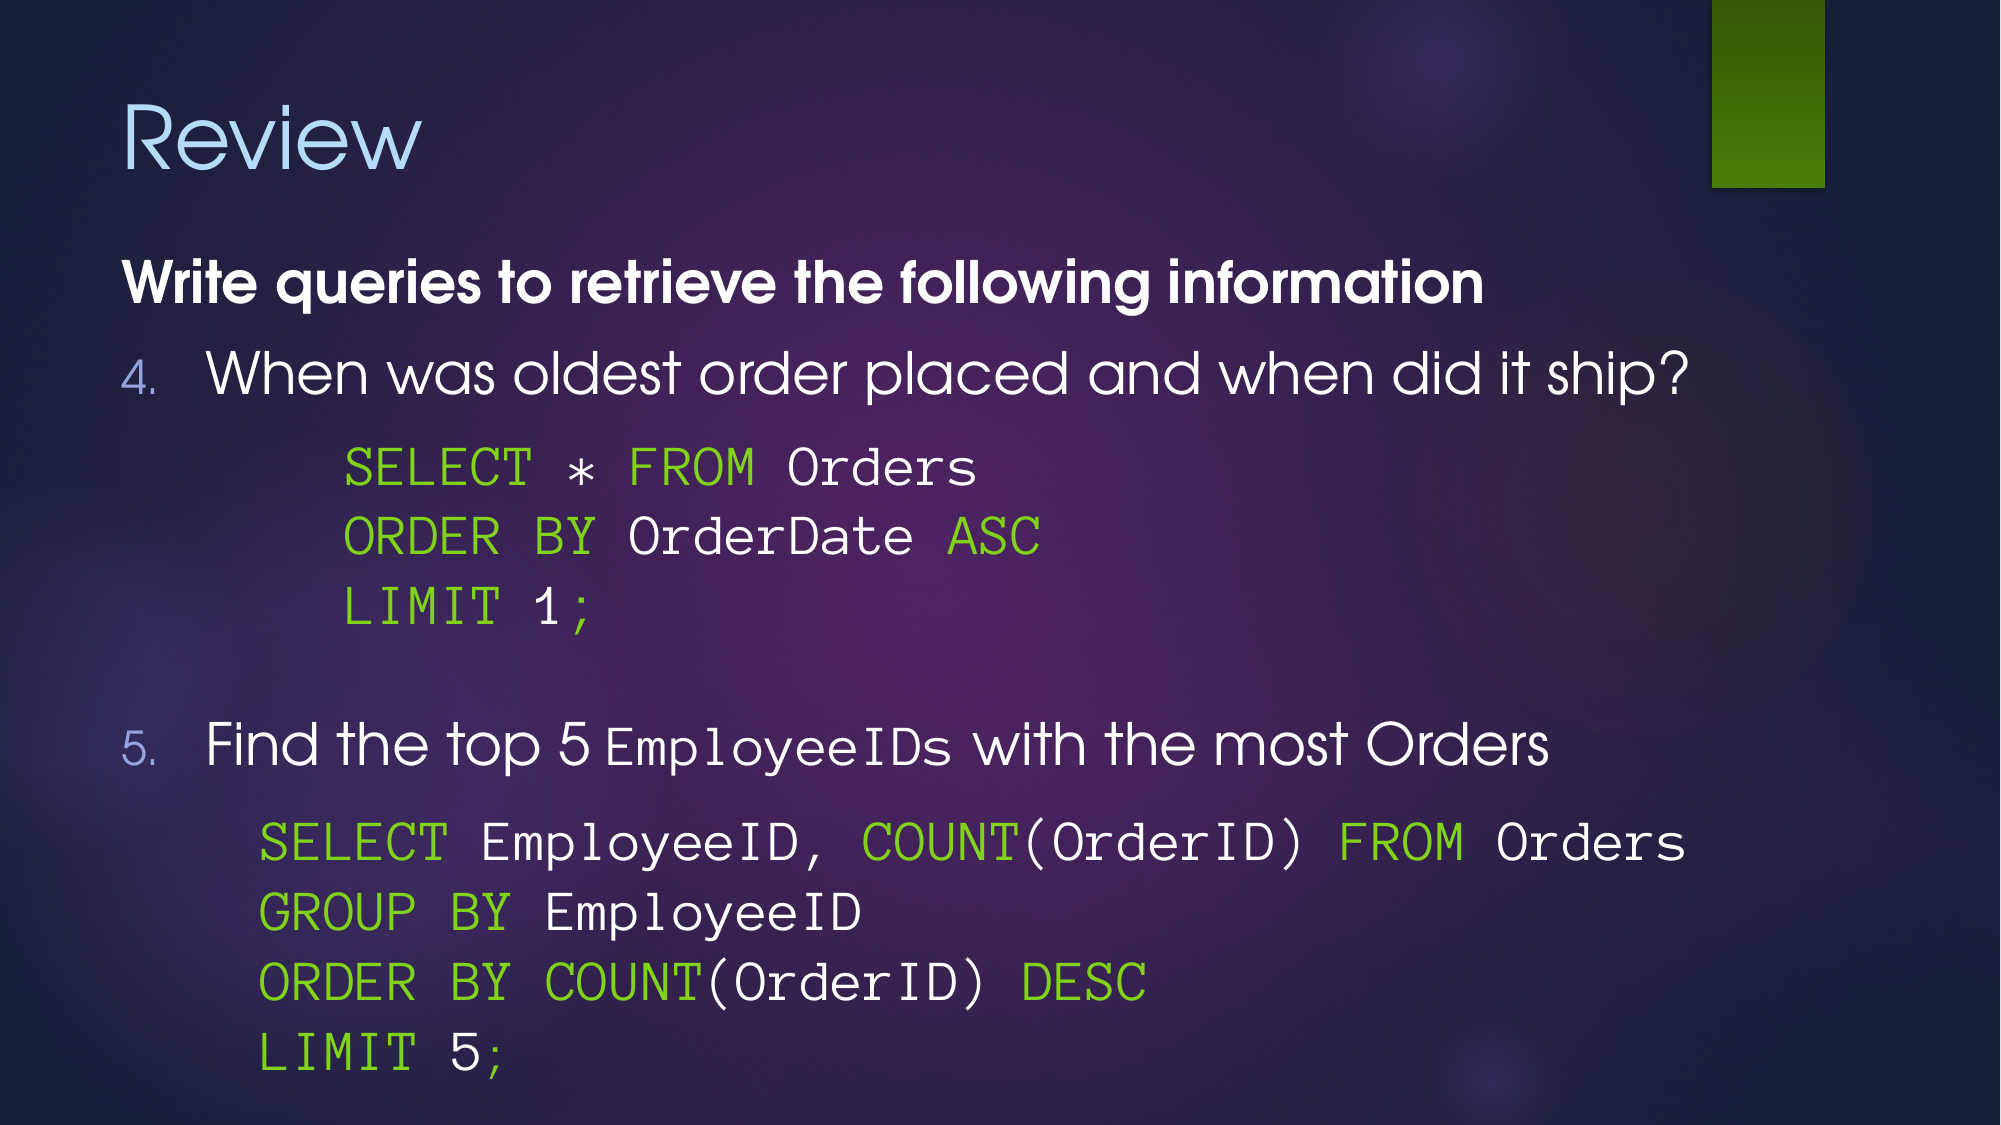

# Review
Write queries to retrieve the following information
When was oldest order placed and when did it ship?
	SELECT * FROM Orders
	ORDER BY OrderDate ASC
	LIMIT 1;

Find the top 5 EmployeeIDs with the most Orders
SELECT EmployeeID, COUNT(OrderID) FROM Orders
GROUP BY EmployeeID
ORDER BY COUNT(OrderID) DESC
LIMIT 5;